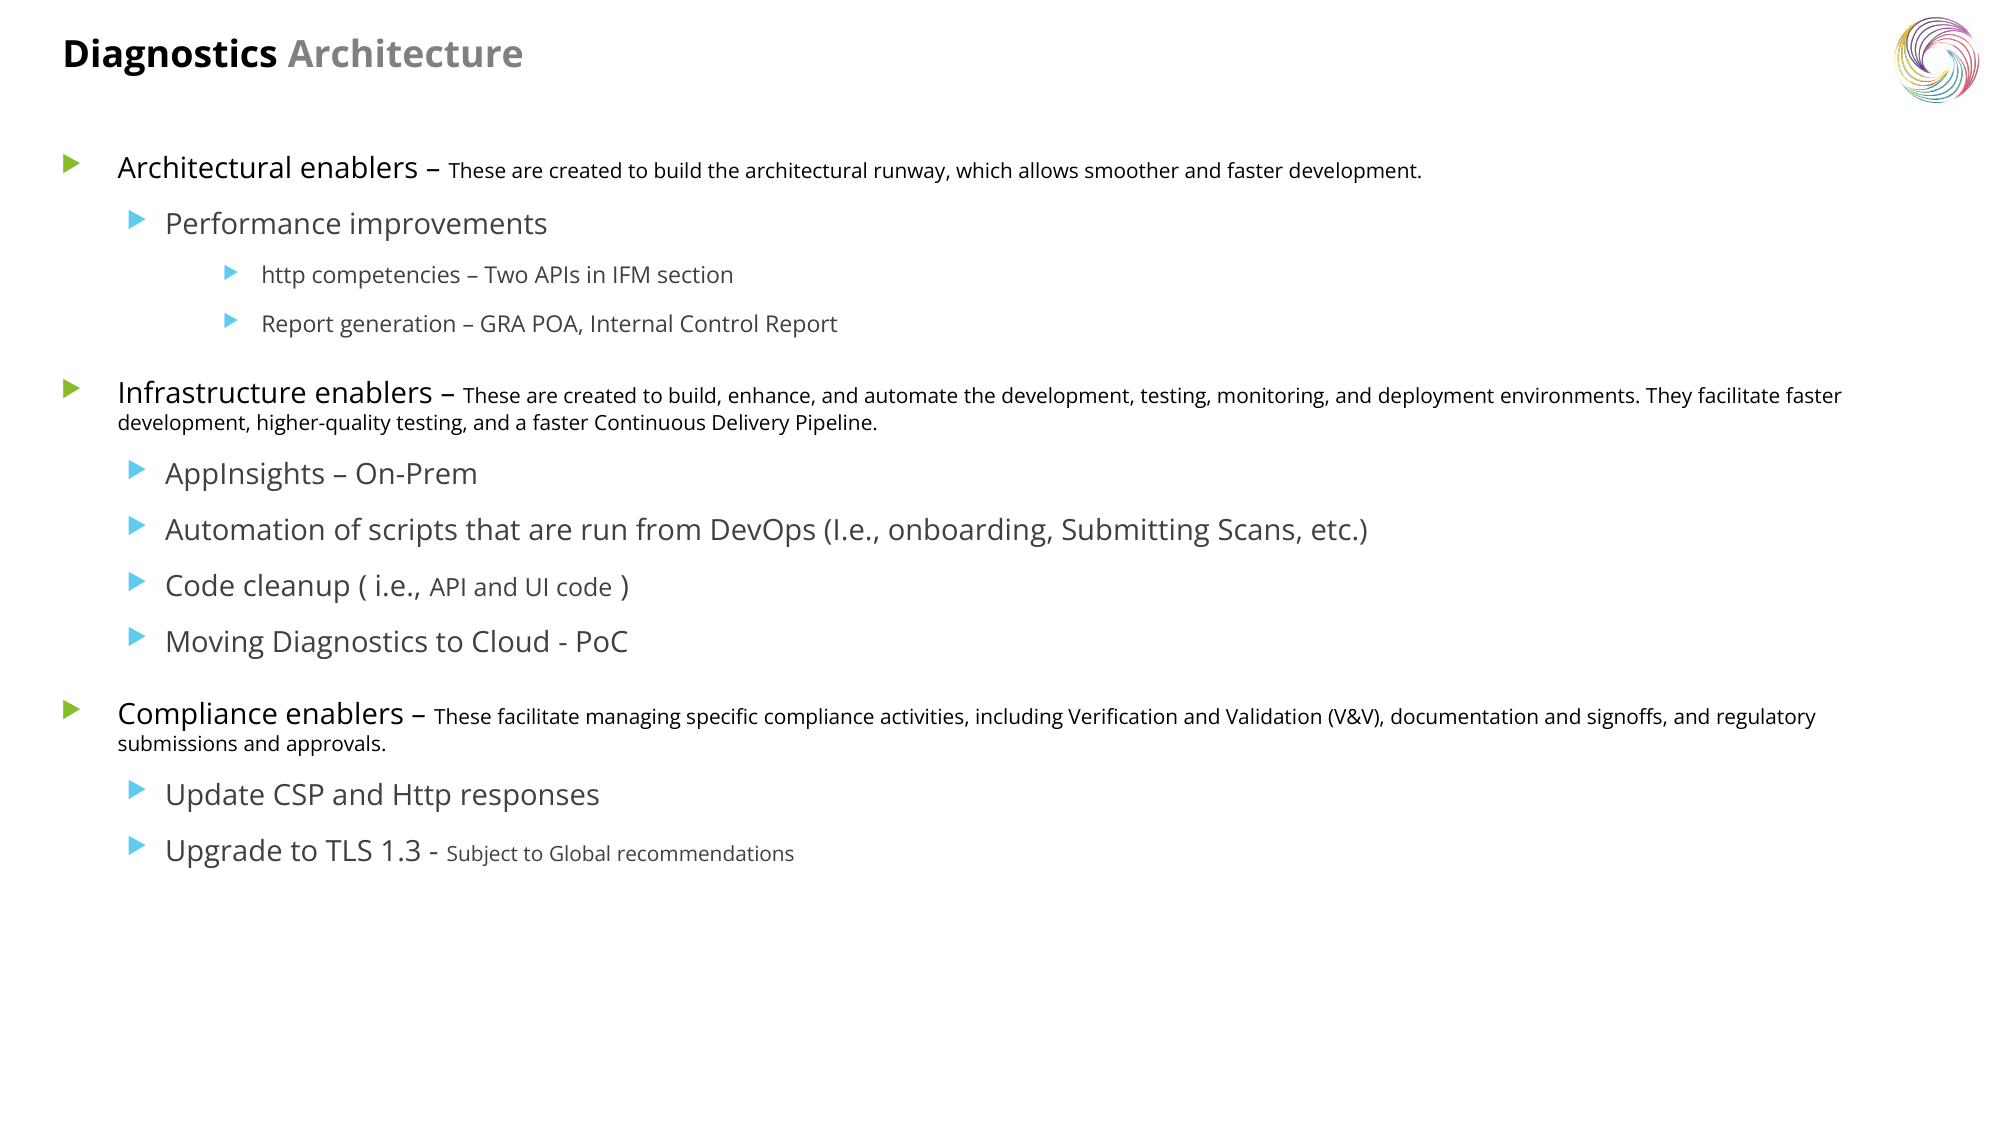

Diagnostics Architecture
Architectural enablers – These are created to build the architectural runway, which allows smoother and faster development.
Performance improvements
http competencies – Two APIs in IFM section
Report generation – GRA POA, Internal Control Report
Infrastructure enablers – These are created to build, enhance, and automate the development, testing, monitoring, and deployment environments. They facilitate faster development, higher-quality testing, and a faster Continuous Delivery Pipeline.
AppInsights – On-Prem
Automation of scripts that are run from DevOps (I.e., onboarding, Submitting Scans, etc.)
Code cleanup ( i.e., API and UI code )
Moving Diagnostics to Cloud - PoC
Compliance enablers – These facilitate managing specific compliance activities, including Verification and Validation (V&V), documentation and signoffs, and regulatory submissions and approvals.
Update CSP and Http responses
Upgrade to TLS 1.3 - Subject to Global recommendations